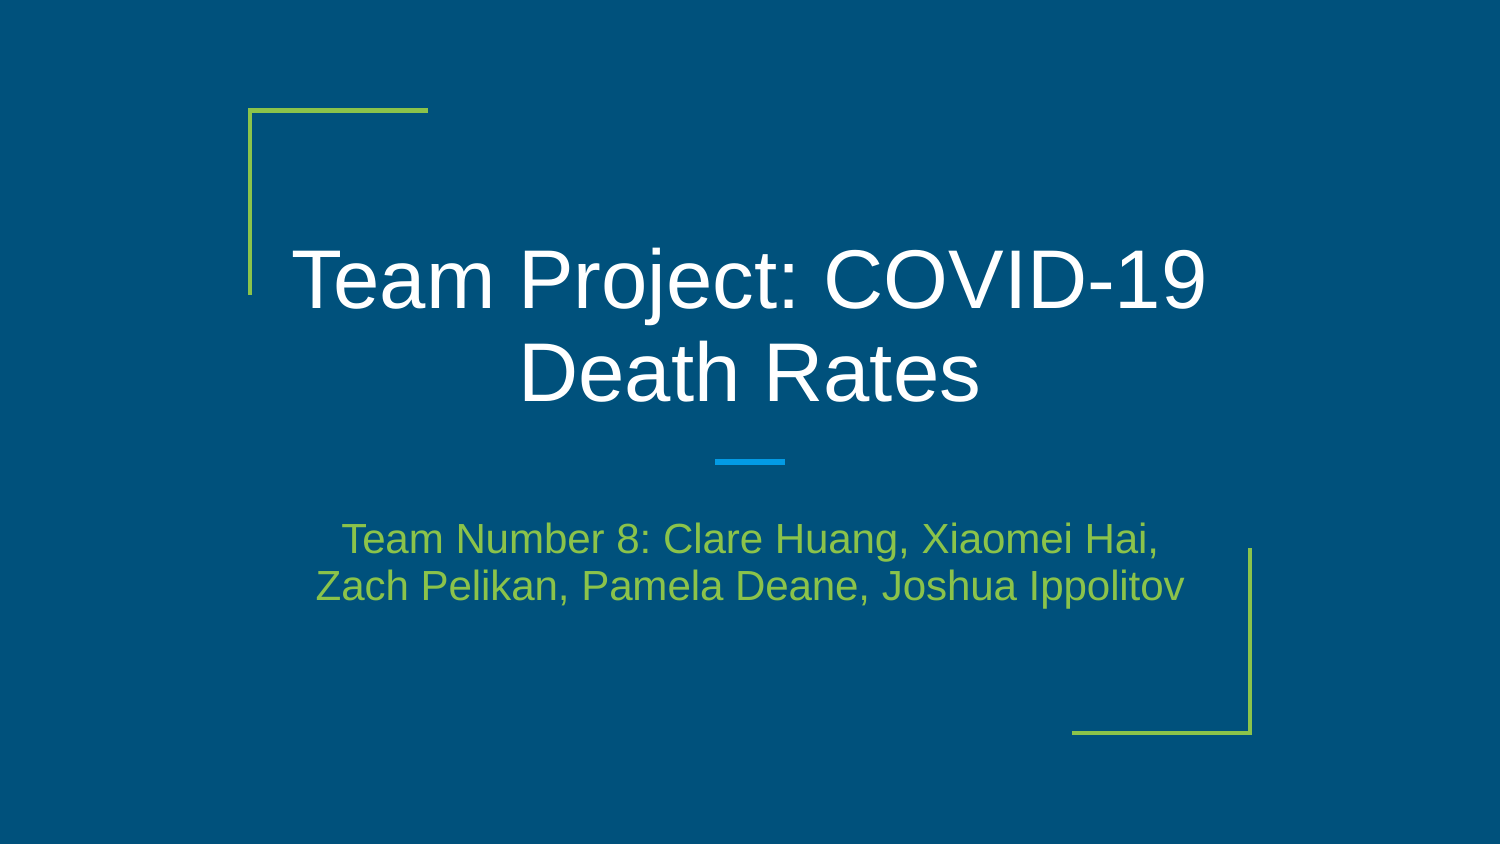

# Team Project: COVID-19 Death Rates
Team Number 8: Clare Huang, Xiaomei Hai, Zach Pelikan, Pamela Deane, Joshua Ippolitov